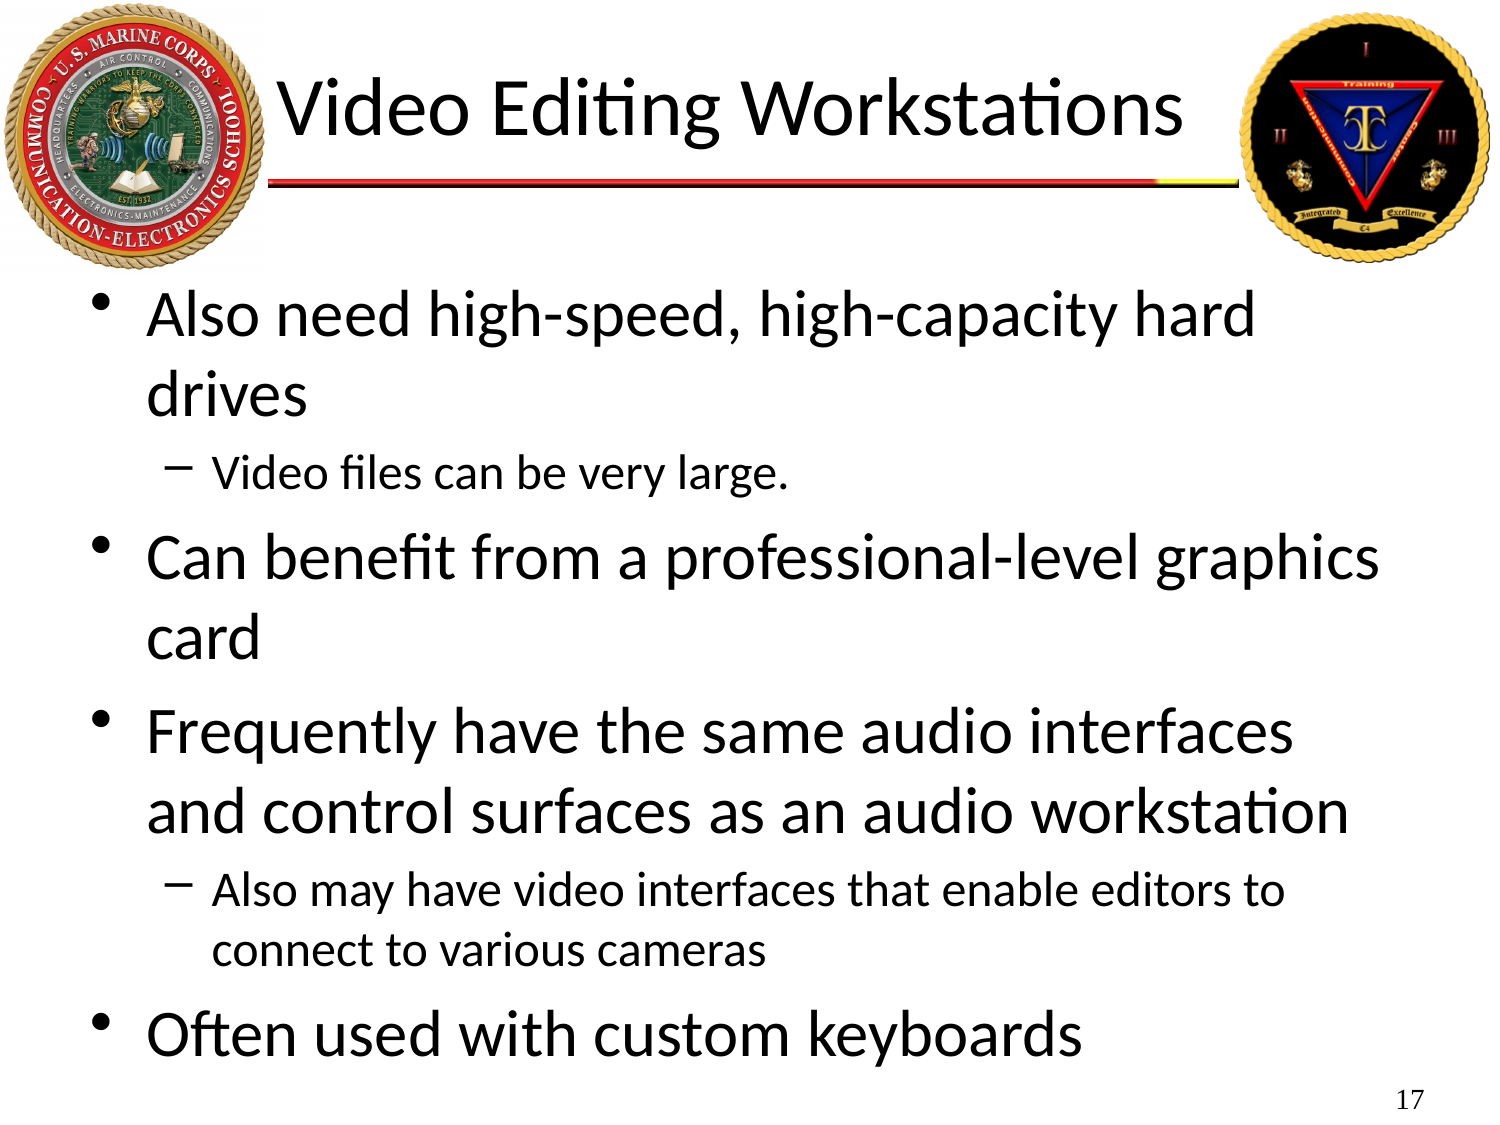

# Video Editing Workstations
Also need high-speed, high-capacity hard drives
Video files can be very large.
Can benefit from a professional-level graphics card
Frequently have the same audio interfaces and control surfaces as an audio workstation
Also may have video interfaces that enable editors to connect to various cameras
Often used with custom keyboards